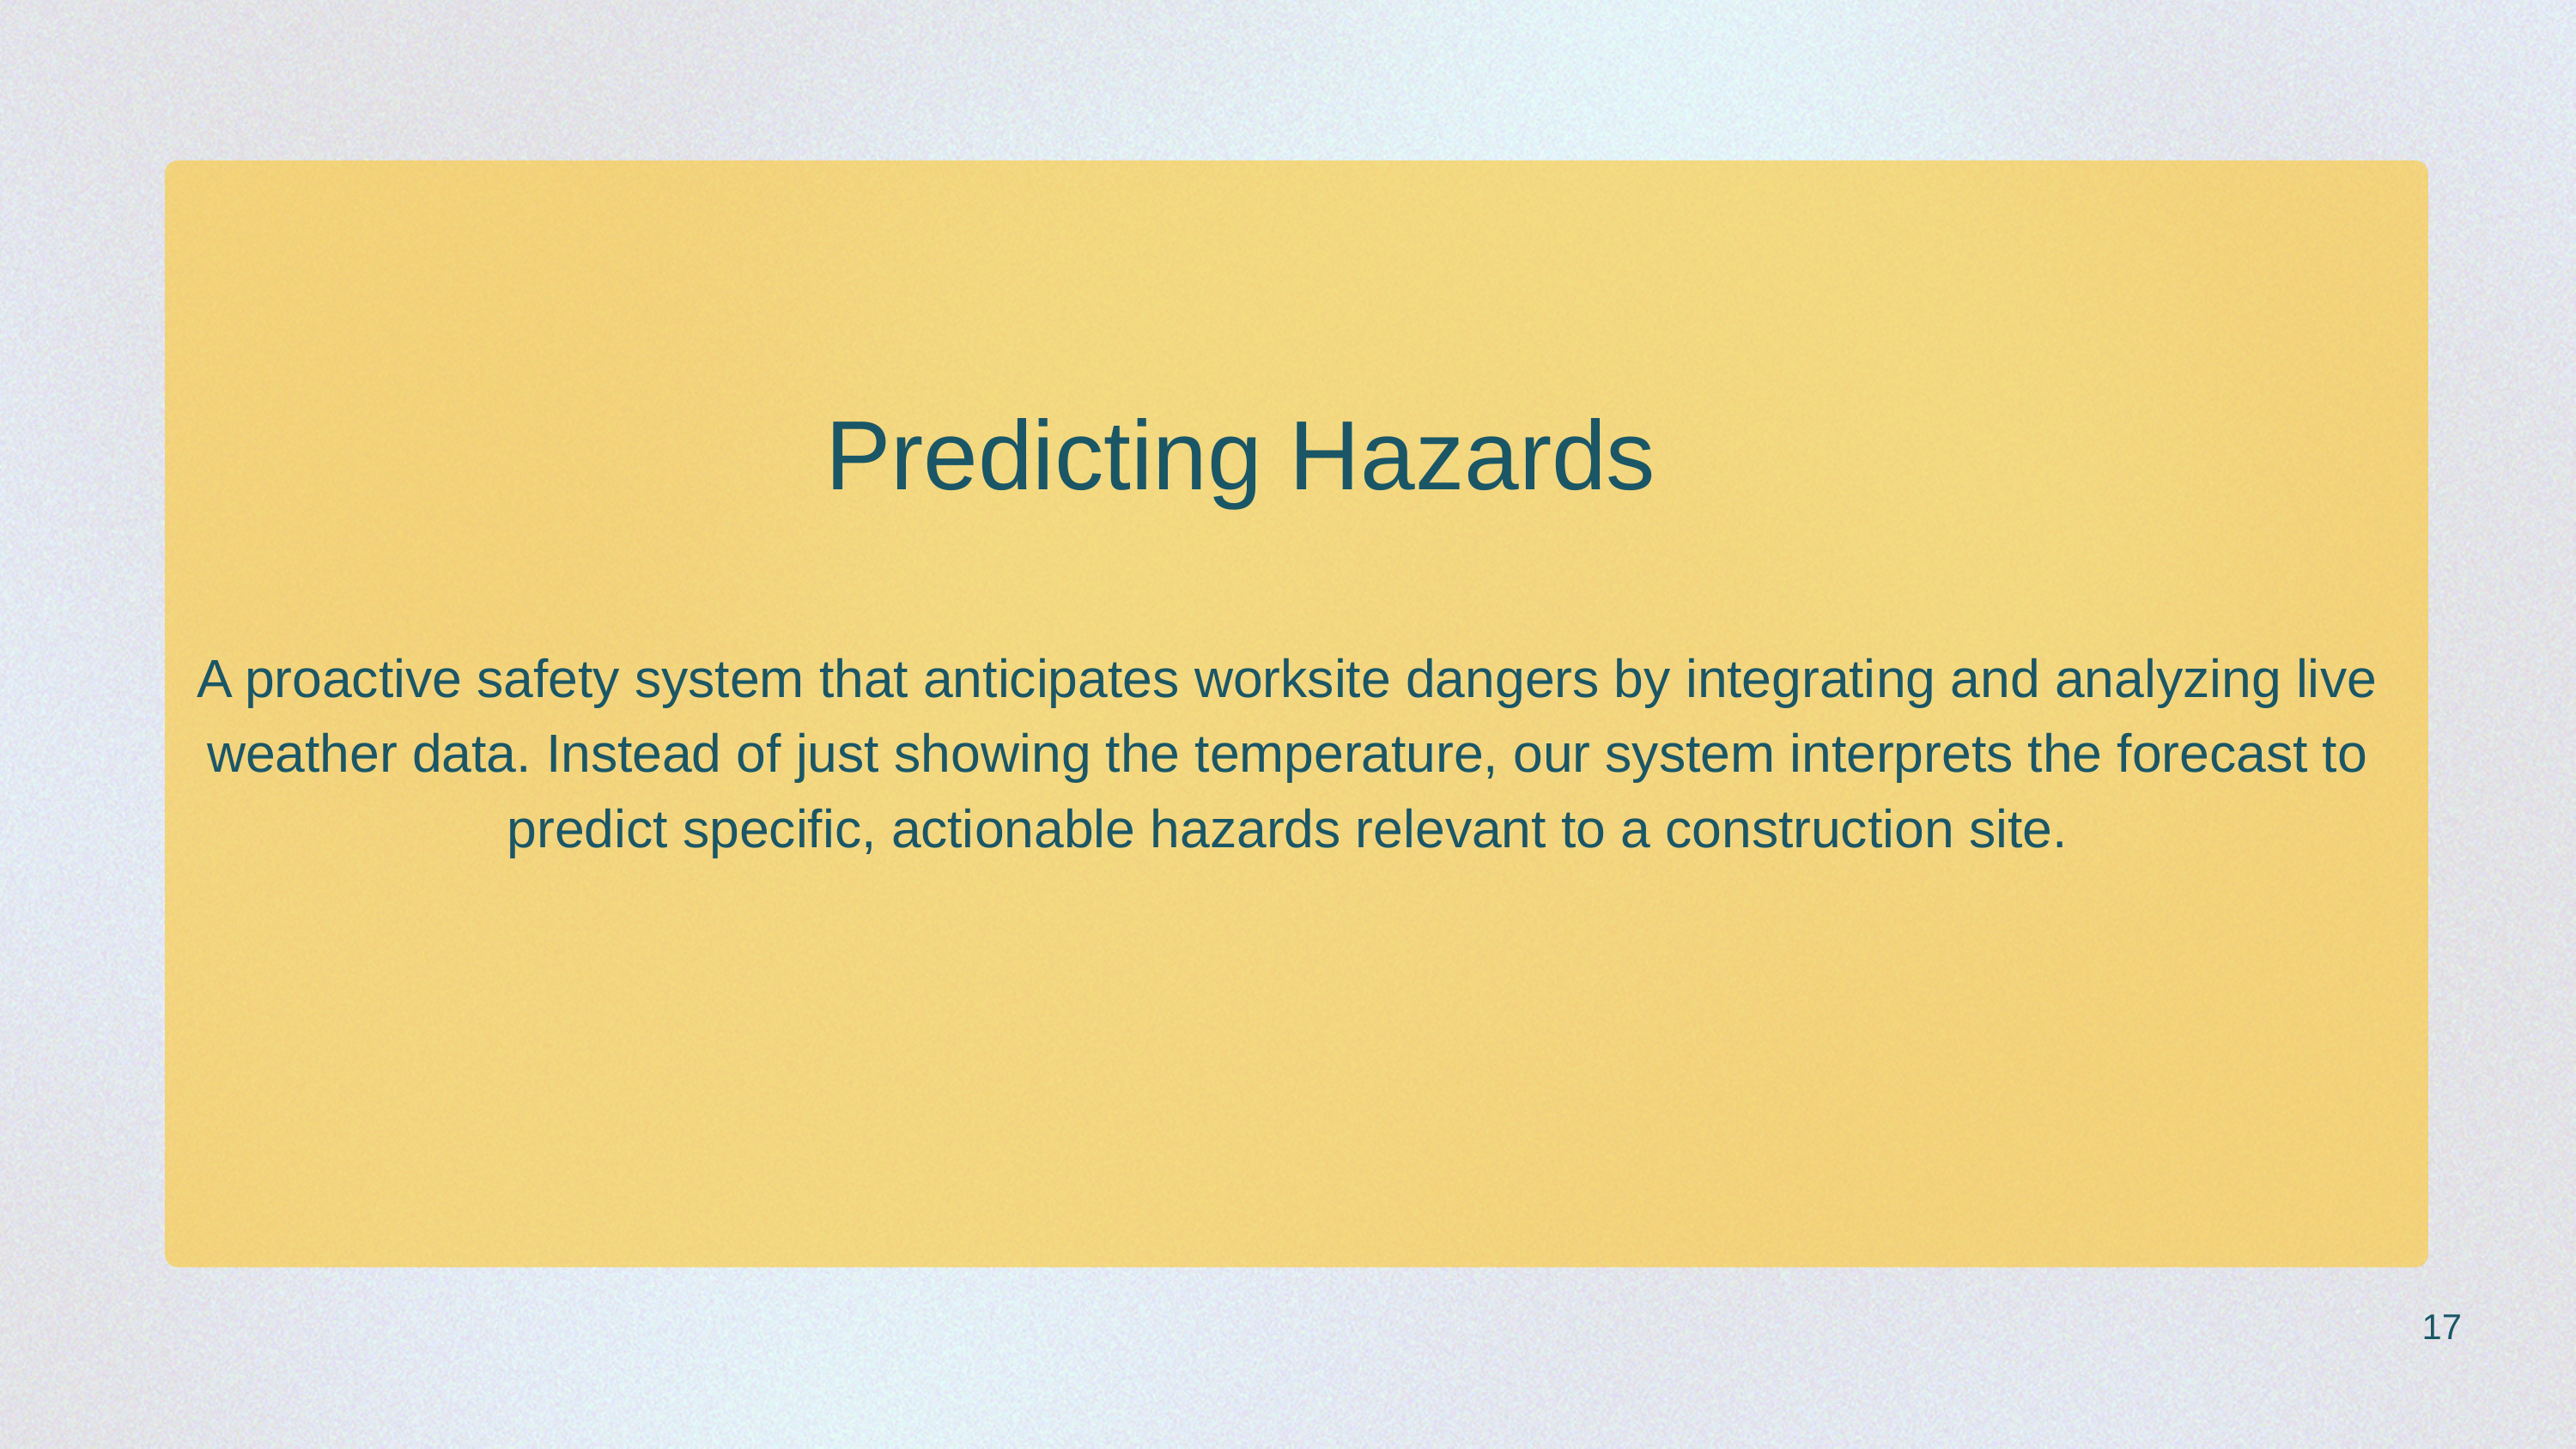

Predicting Hazards
A proactive safety system that anticipates worksite dangers by integrating and analyzing live weather data. Instead of just showing the temperature, our system interprets the forecast to predict specific, actionable hazards relevant to a construction site.

17